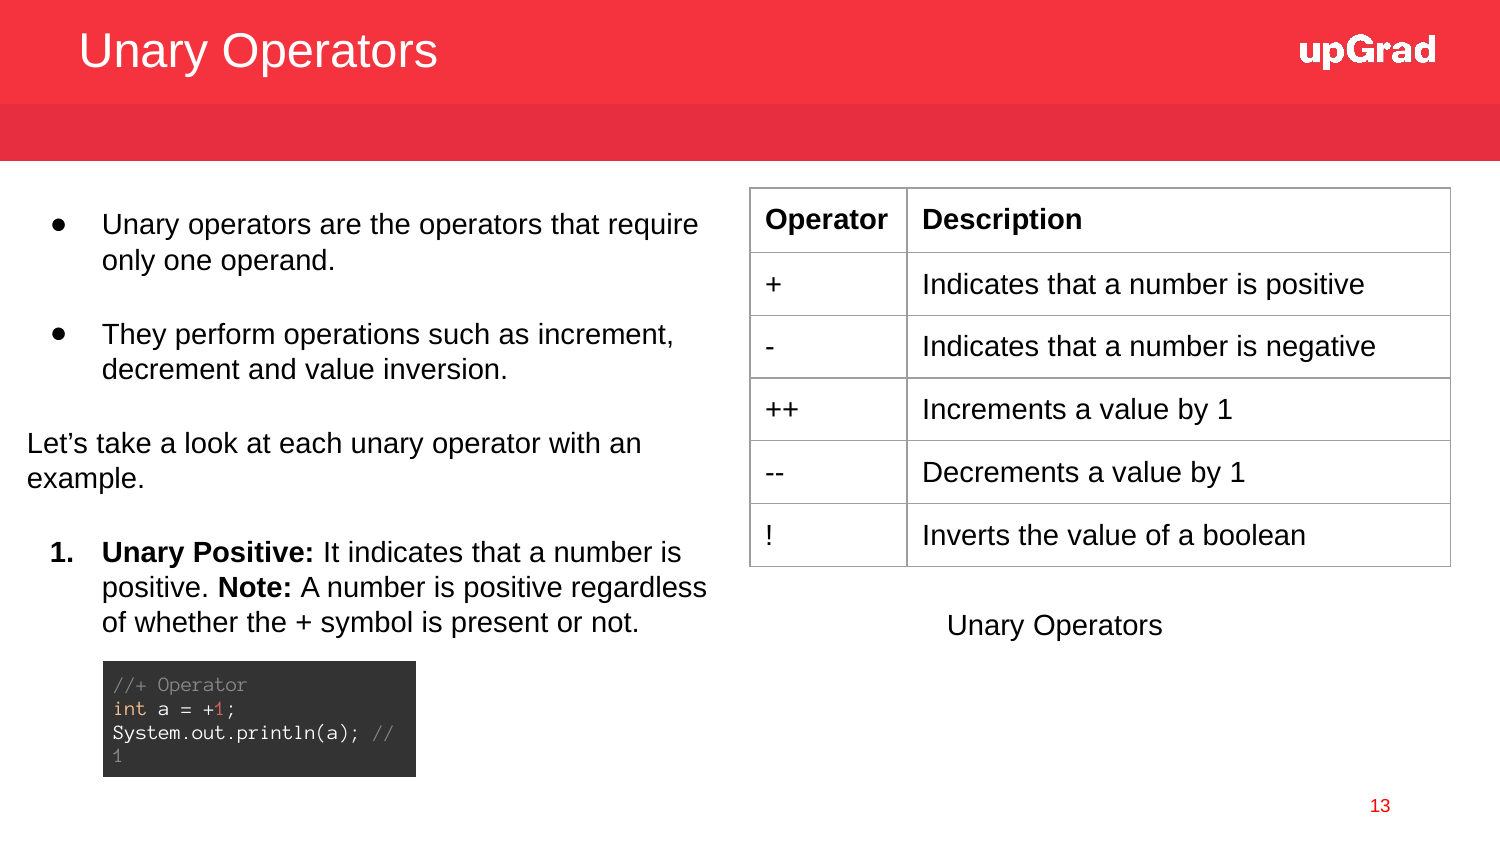

Unary Operators

| Operator | Description |
| --- | --- |
| + | Indicates that a number is positive |
| - | Indicates that a number is negative |
| ++ | Increments a value by 1 |
| -- | Decrements a value by 1 |
| ! | Inverts the value of a boolean |
Unary operators are the operators that require only one operand.

They perform operations such as increment, decrement and value inversion.

Let’s take a look at each unary operator with an example.

Unary Positive: It indicates that a number is positive. Note: A number is positive regardless of whether the + symbol is present or not.

Unary Operators
| //+ Operator int a = +1; System.out.println(a); //1 |
| --- |
13